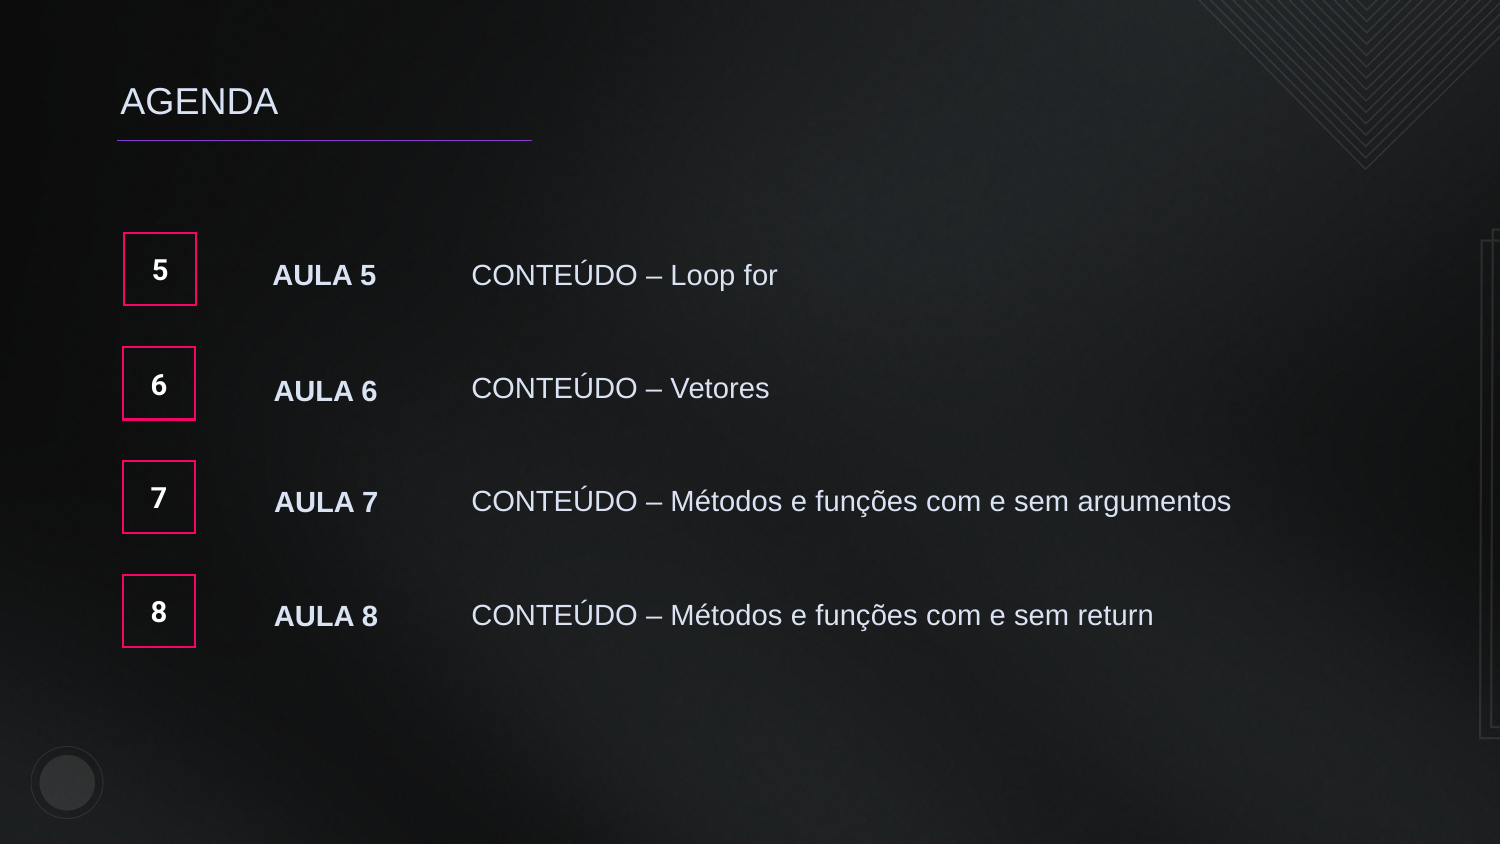

AGENDA
AULA 5
CONTEÚDO – Loop for
5
6
AULA 6
CONTEÚDO – Vetores
AULA 7
7
CONTEÚDO – Métodos e funções com e sem argumentos
AULA 8
CONTEÚDO – Métodos e funções com e sem return
8